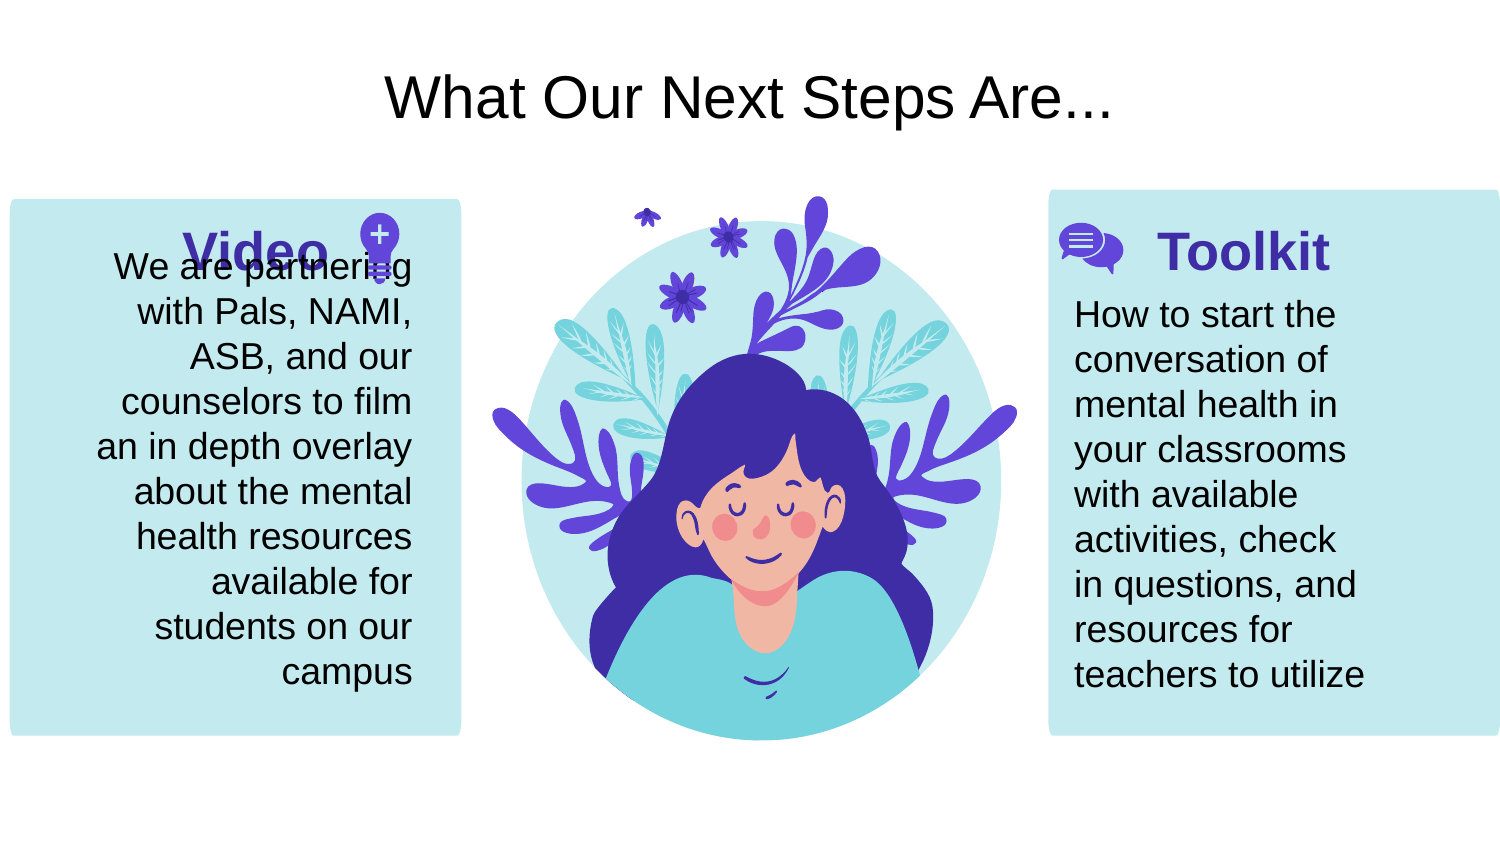

# What Our Next Steps Are...

Toolkit

Video

How to start the conversation of mental health in your classrooms with available activities, check in questions, and resources for teachers to utilize
We are partnering with Pals, NAMI, ASB, and our counselors to film an in depth overlay about the mental health resources available for students on our campus